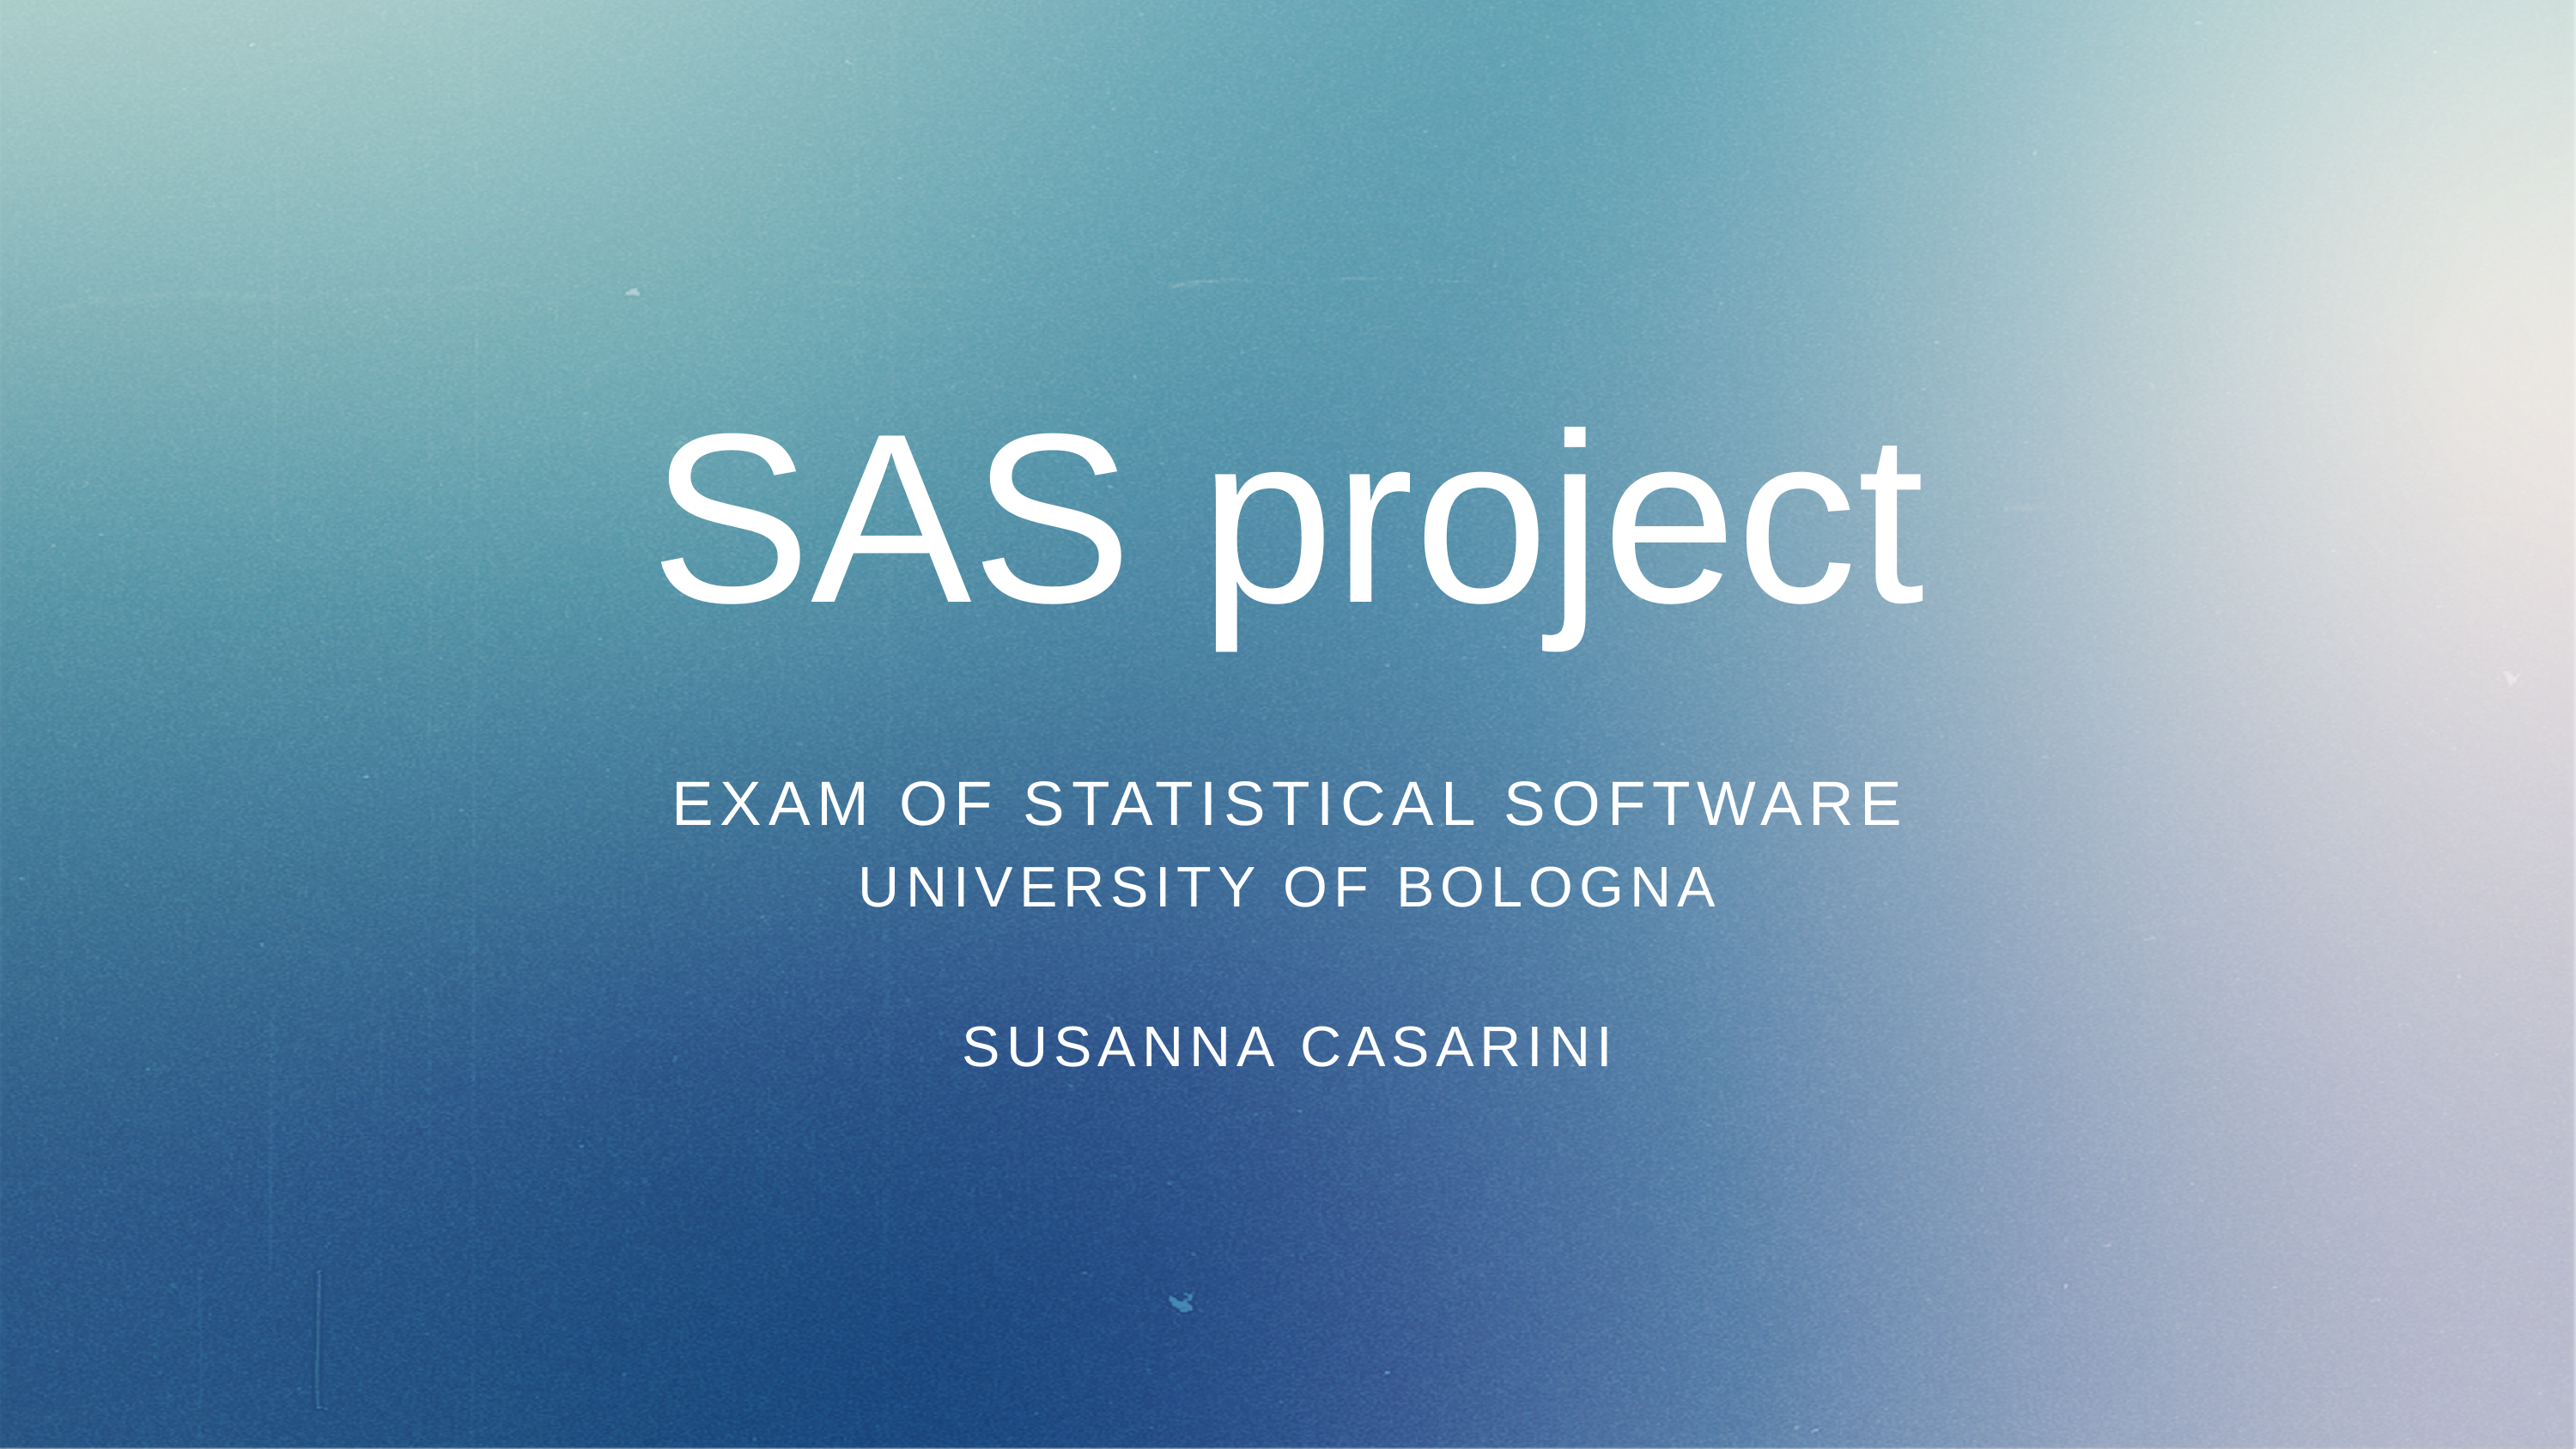

SAS project
EXAM OF STATISTICAL SOFTWARE
UNIVERSITY OF BOLOGNA

SUSANNA CASARINI